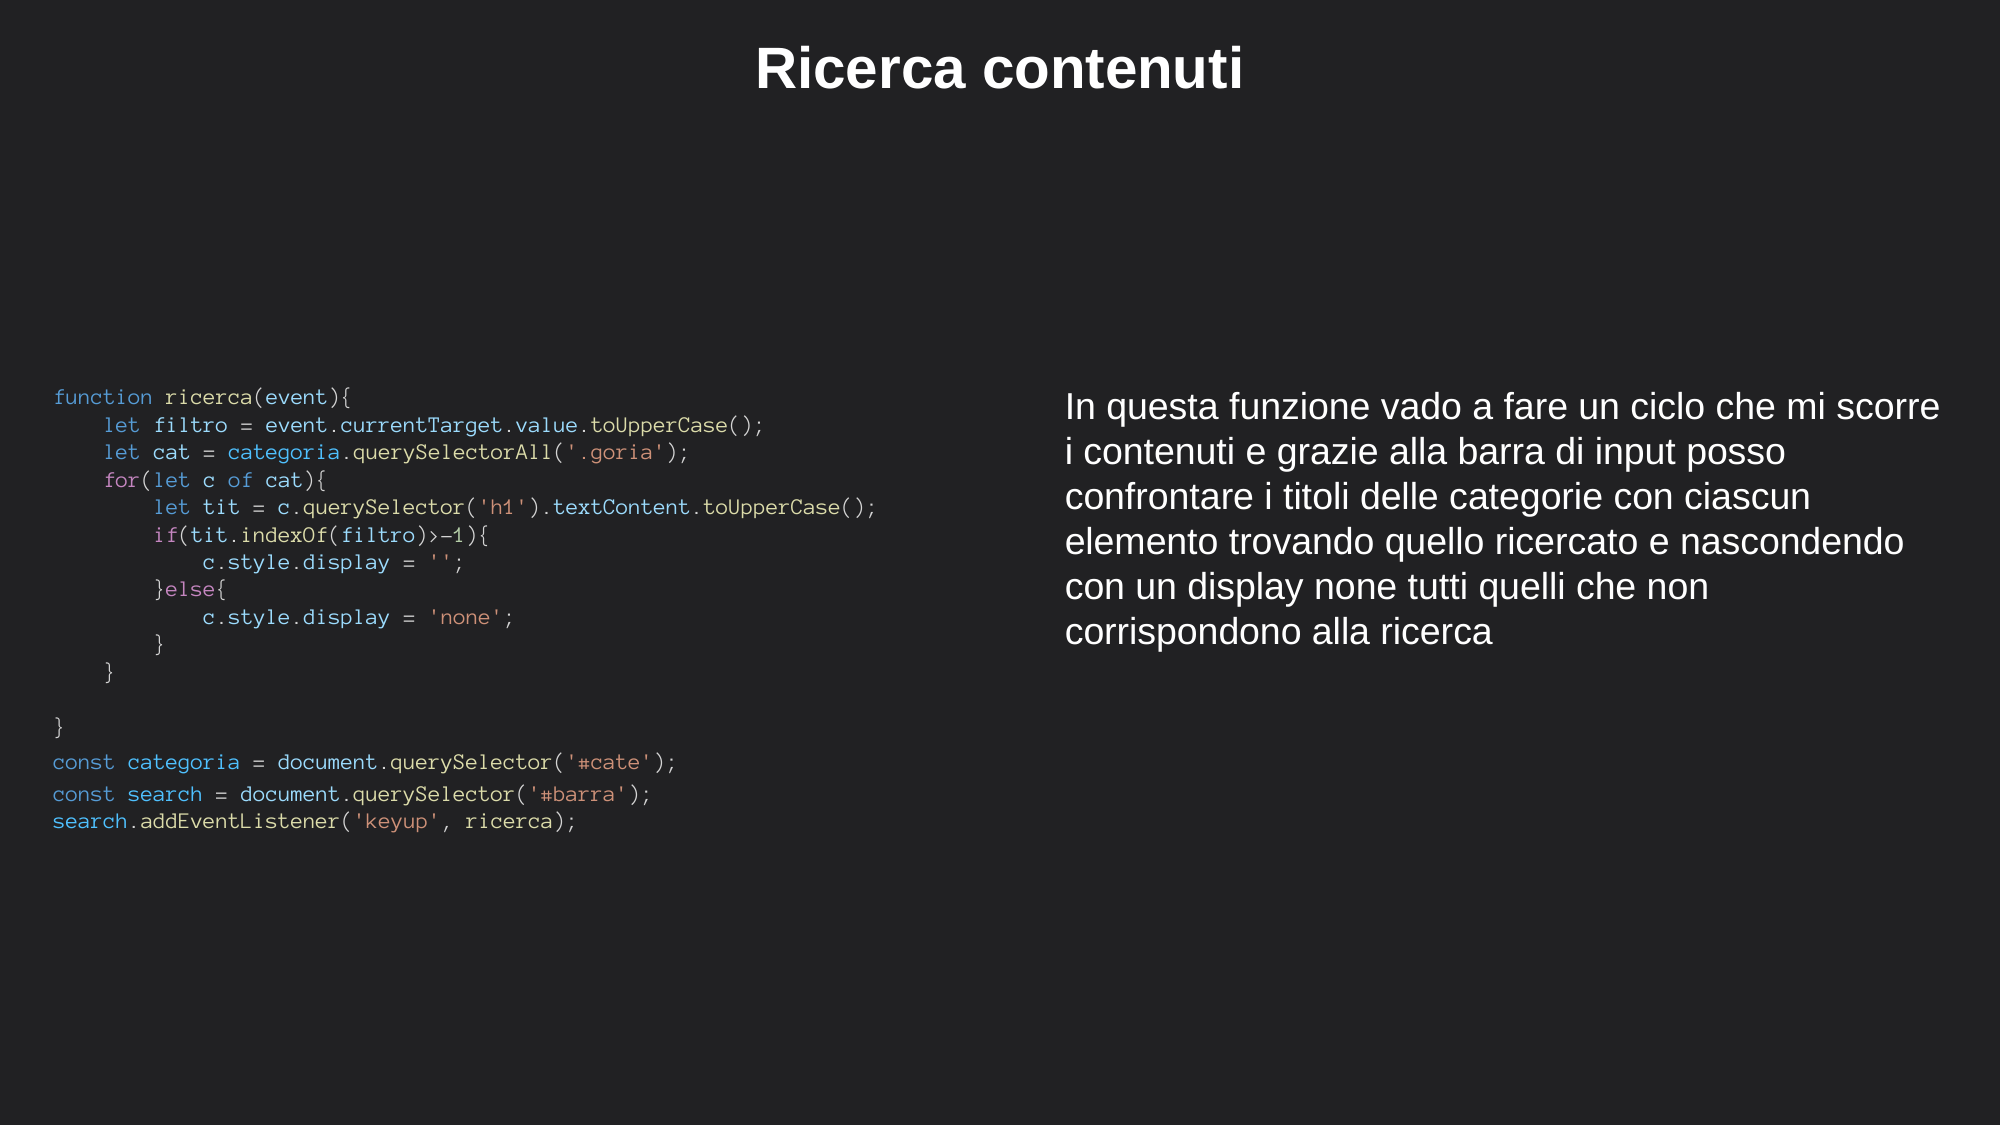

Ricerca contenuti
function ricerca(event){
    let filtro = event.currentTarget.value.toUpperCase();
    let cat = categoria.querySelectorAll('.goria');
    for(let c of cat){
        let tit = c.querySelector('h1').textContent.toUpperCase();
        if(tit.indexOf(filtro)>-1){
            c.style.display = '';
        }else{
            c.style.display = 'none';
        }
    }
}
In questa funzione vado a fare un ciclo che mi scorre i contenuti e grazie alla barra di input posso confrontare i titoli delle categorie con ciascun elemento trovando quello ricercato e nascondendo con un display none tutti quelli che non corrispondono alla ricerca
const categoria = document.querySelector('#cate');
const search = document.querySelector('#barra');
search.addEventListener('keyup', ricerca);